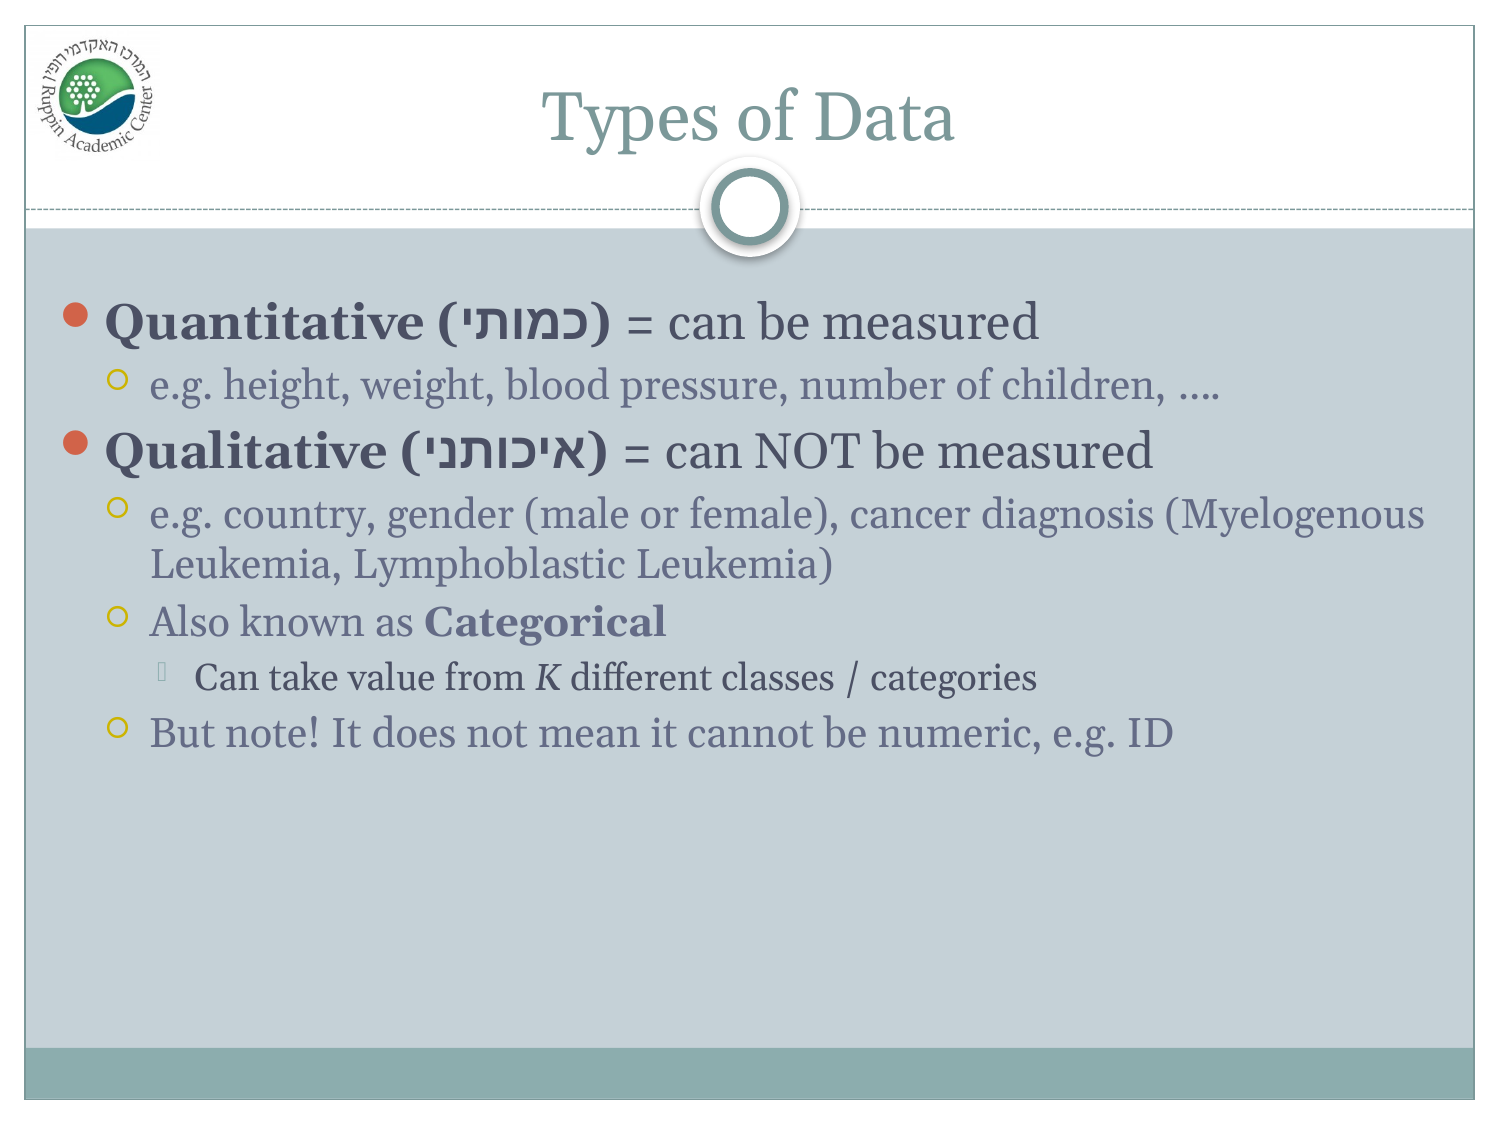

# Types of Data
Quantitative (כמותי) = can be measured
e.g. height, weight, blood pressure, number of children, ….
Qualitative (איכותני) = can NOT be measured
e.g. country, gender (male or female), cancer diagnosis (Myelogenous Leukemia, Lymphoblastic Leukemia)
Also known as Categorical
Can take value from K different classes / categories
But note! It does not mean it cannot be numeric, e.g. ID